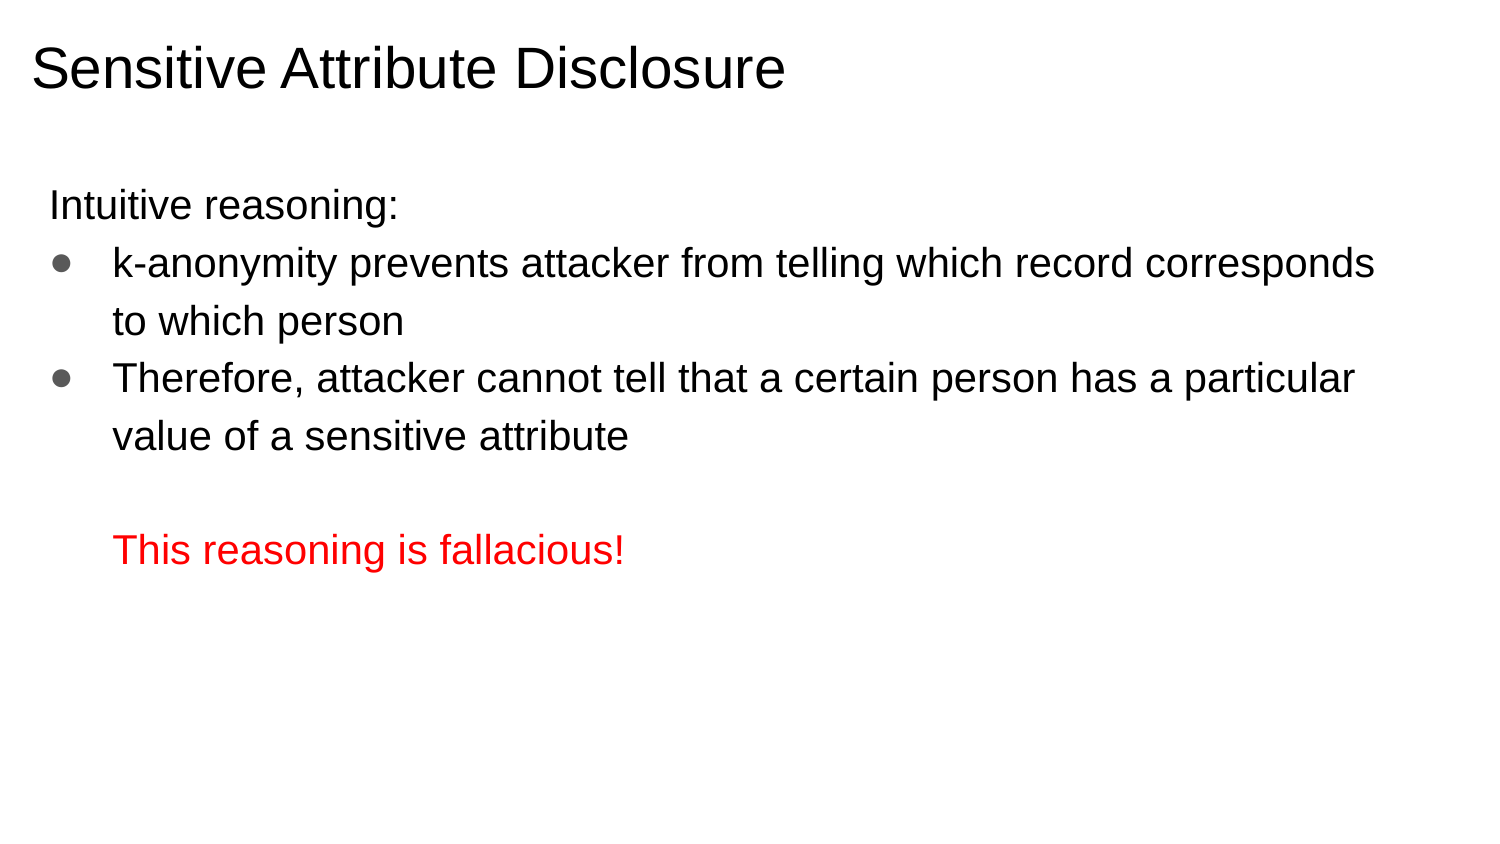

# Sensitive Attribute Disclosure
Intuitive reasoning:
k-anonymity prevents attacker from telling which record corresponds to which person
Therefore, attacker cannot tell that a certain person has a particular value of a sensitive attribute

	This reasoning is fallacious!